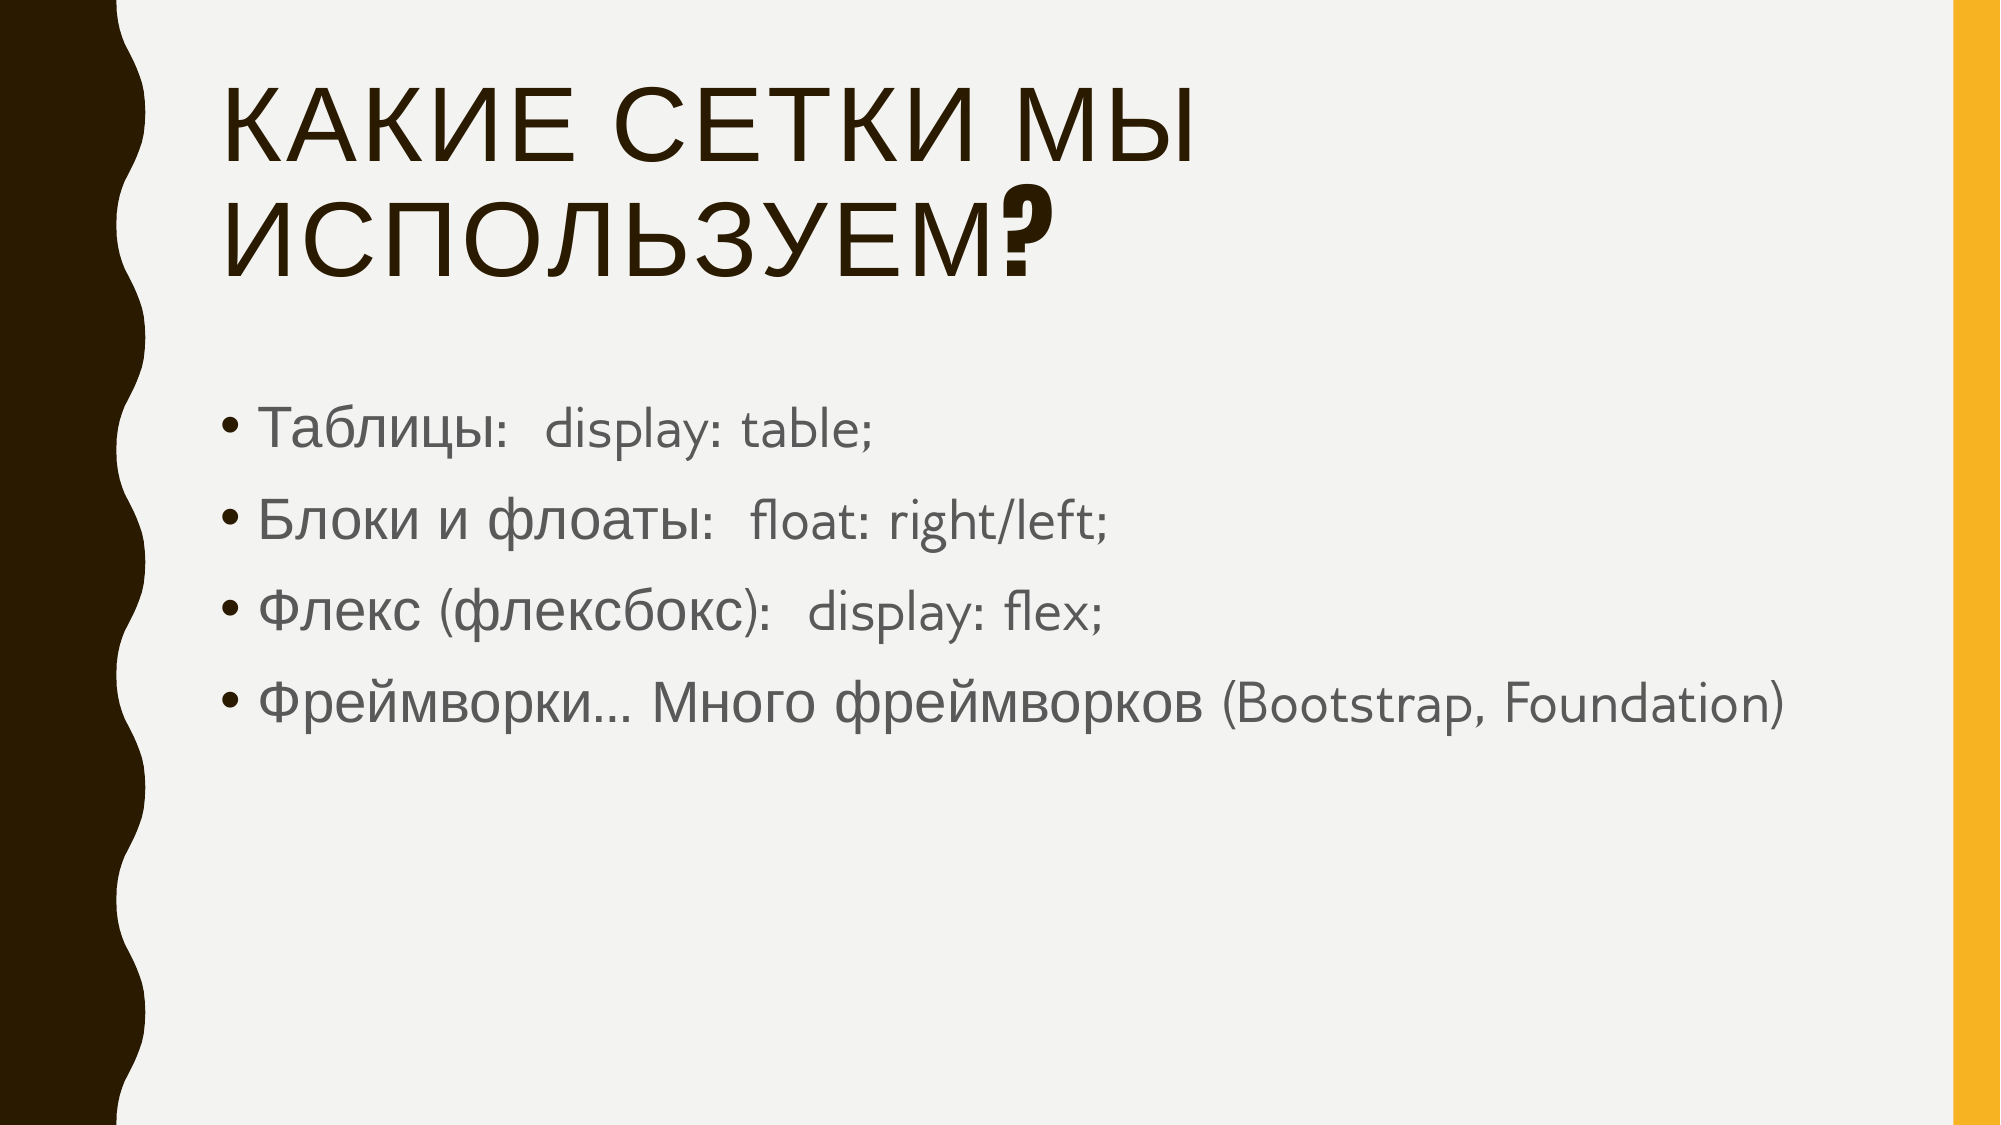

# какие сетки мы используем?
Таблицы:  display: table;
Блоки и флоаты:  float: right/left;
Флекс (флексбокс):  display: flex;
Фреймворки… Много фреймворков (Bootstrap, Foundation)